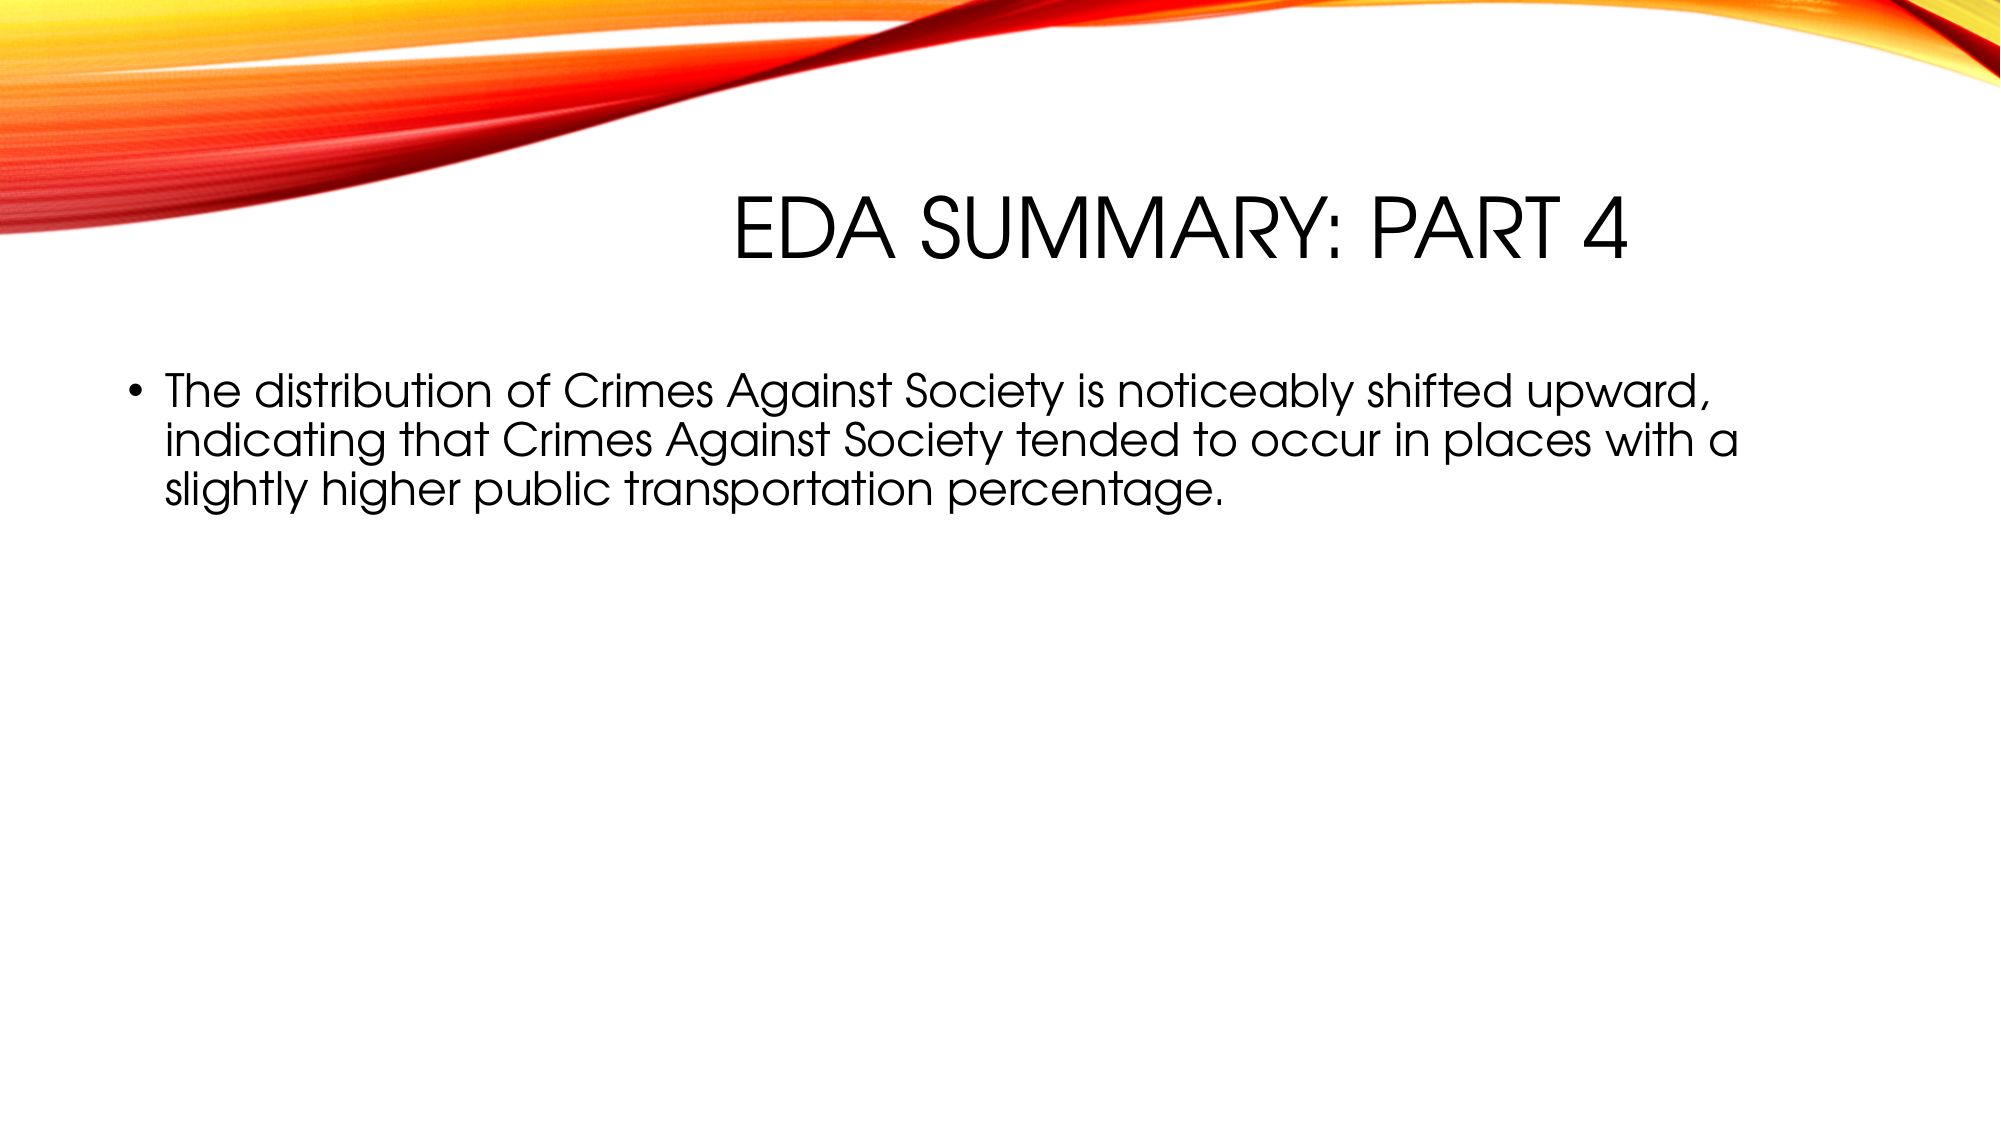

# EDA Summary: Part 4
The distribution of Crimes Against Society is noticeably shifted upward, indicating that Crimes Against Society tended to occur in places with a slightly higher public transportation percentage.